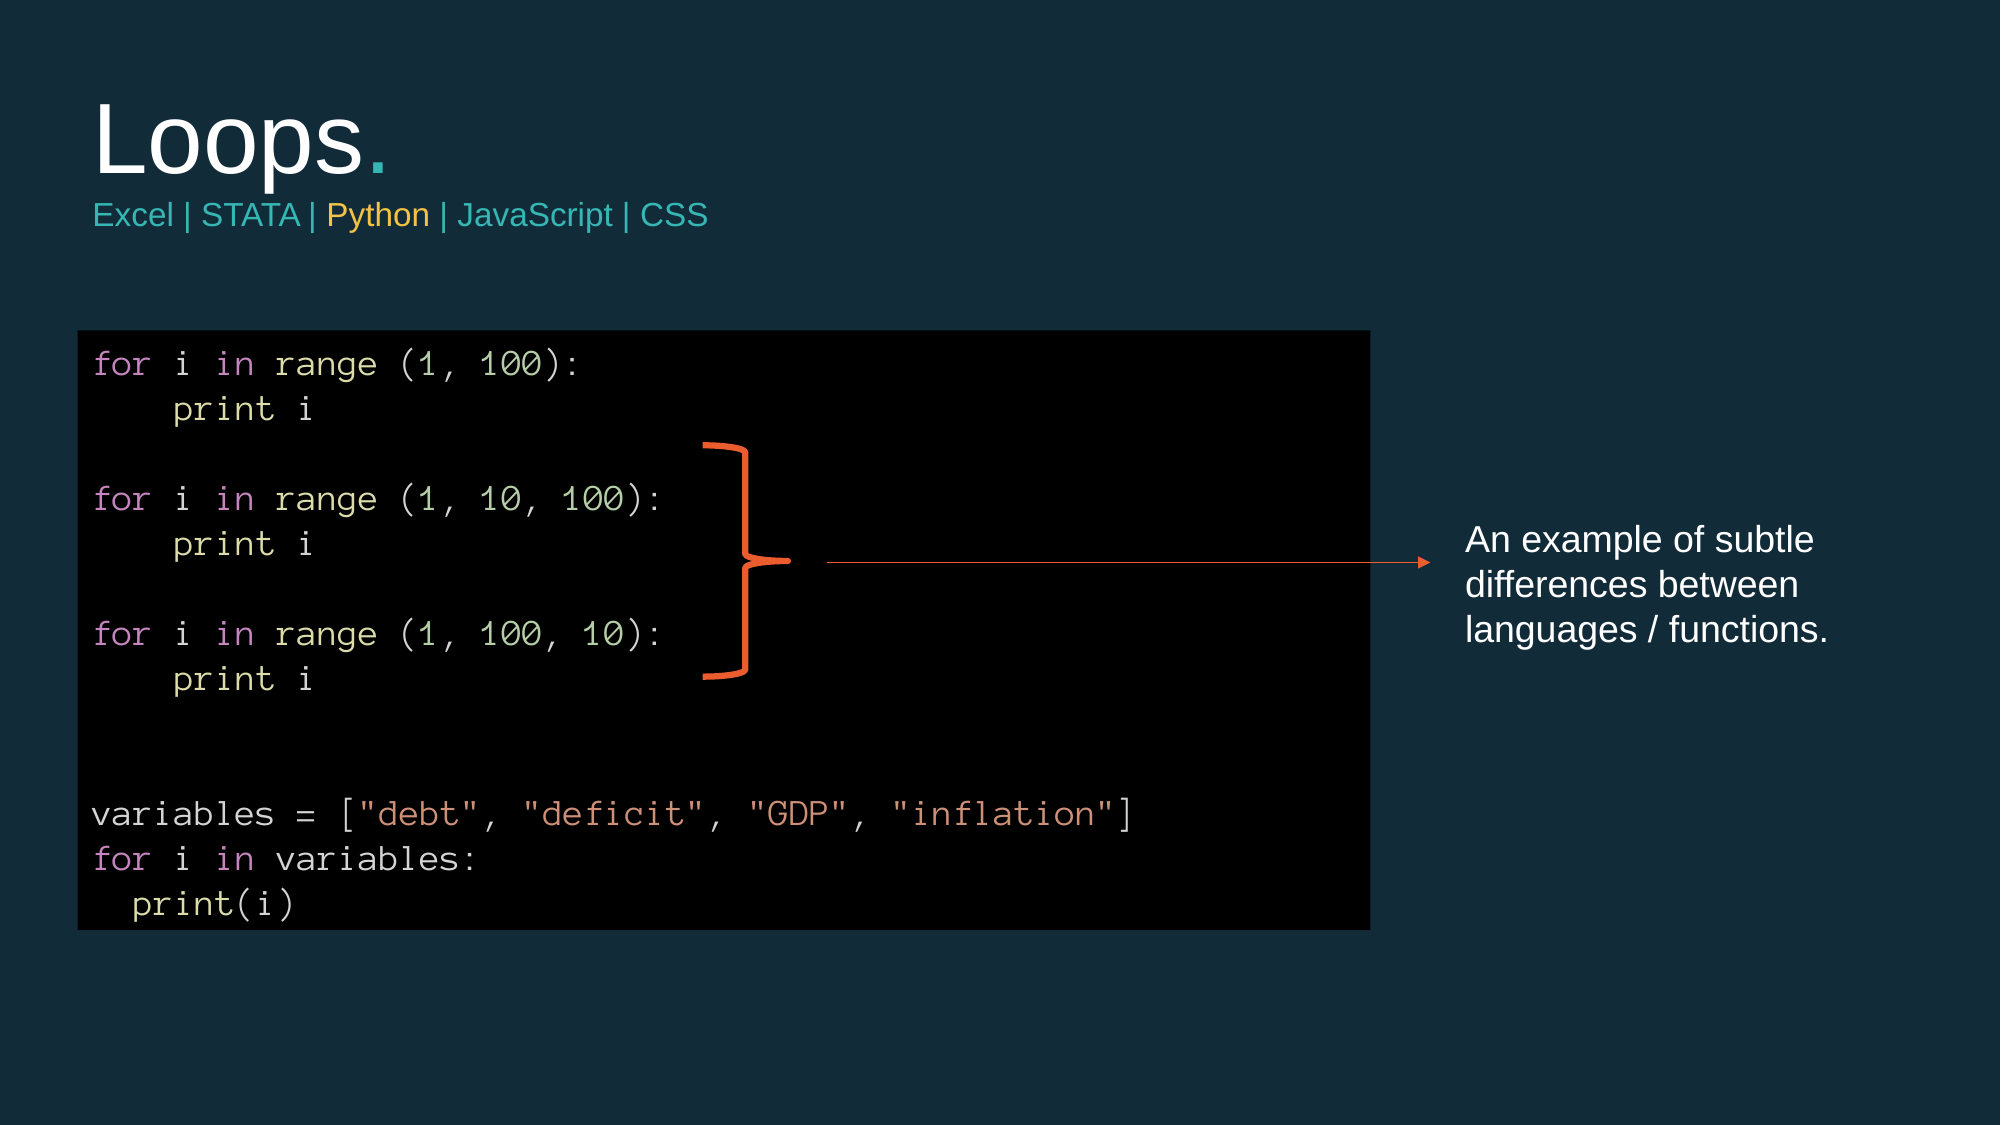

Loops.
Excel | STATA | Python | JavaScript | CSS

for i in range (1, 100):
    print i
for i in range (1, 10, 100):
    print i
for i in range (1, 100, 10):
    print i
variables = ["debt", "deficit", "GDP", "inflation"]
for i in variables:
  print(i)

An example of subtle differences between languages / functions.